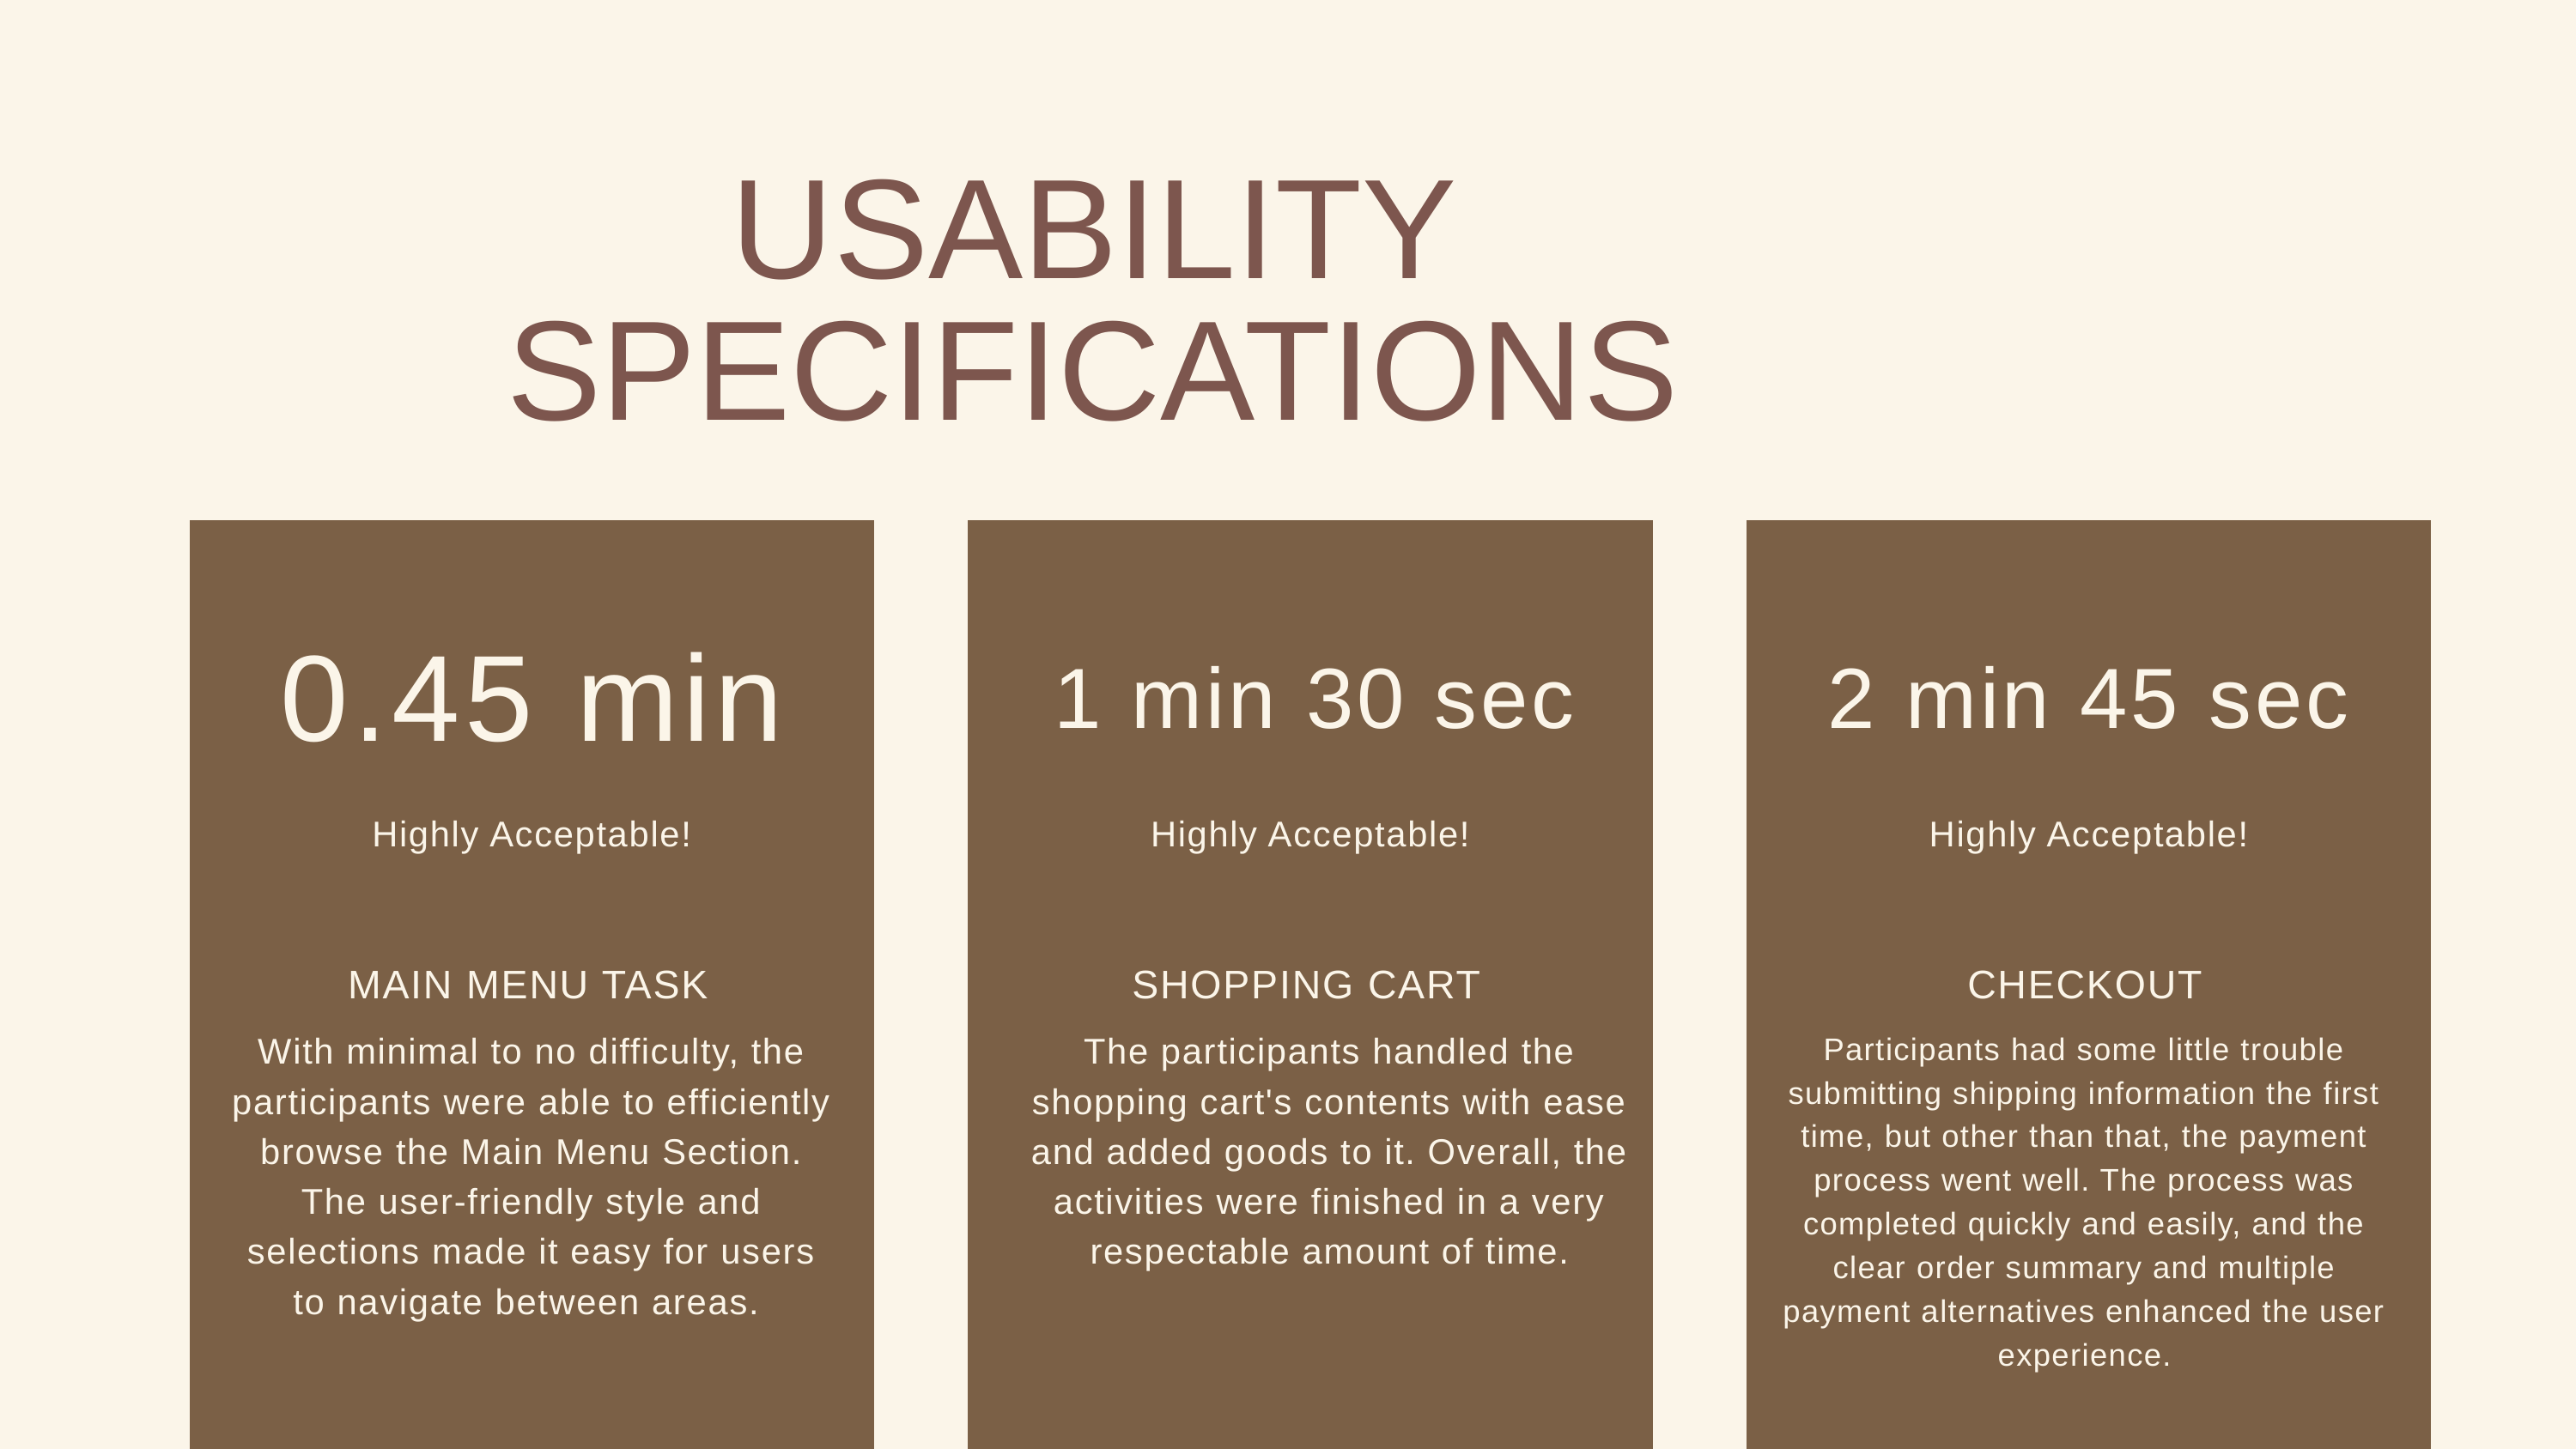

USABILITY SPECIFICATIONS

0.45 min
1 min 30 sec
2 min 45 sec
Highly Acceptable!
Highly Acceptable!
Highly Acceptable!
MAIN MENU TASK
SHOPPING CART
CHECKOUT
With minimal to no difficulty, the participants were able to efficiently browse the Main Menu Section. The user-friendly style and selections made it easy for users to navigate between areas.
The participants handled the shopping cart's contents with ease and added goods to it. Overall, the activities were finished in a very respectable amount of time.
Participants had some little trouble submitting shipping information the first time, but other than that, the payment process went well. The process was completed quickly and easily, and the clear order summary and multiple payment alternatives enhanced the user experience.